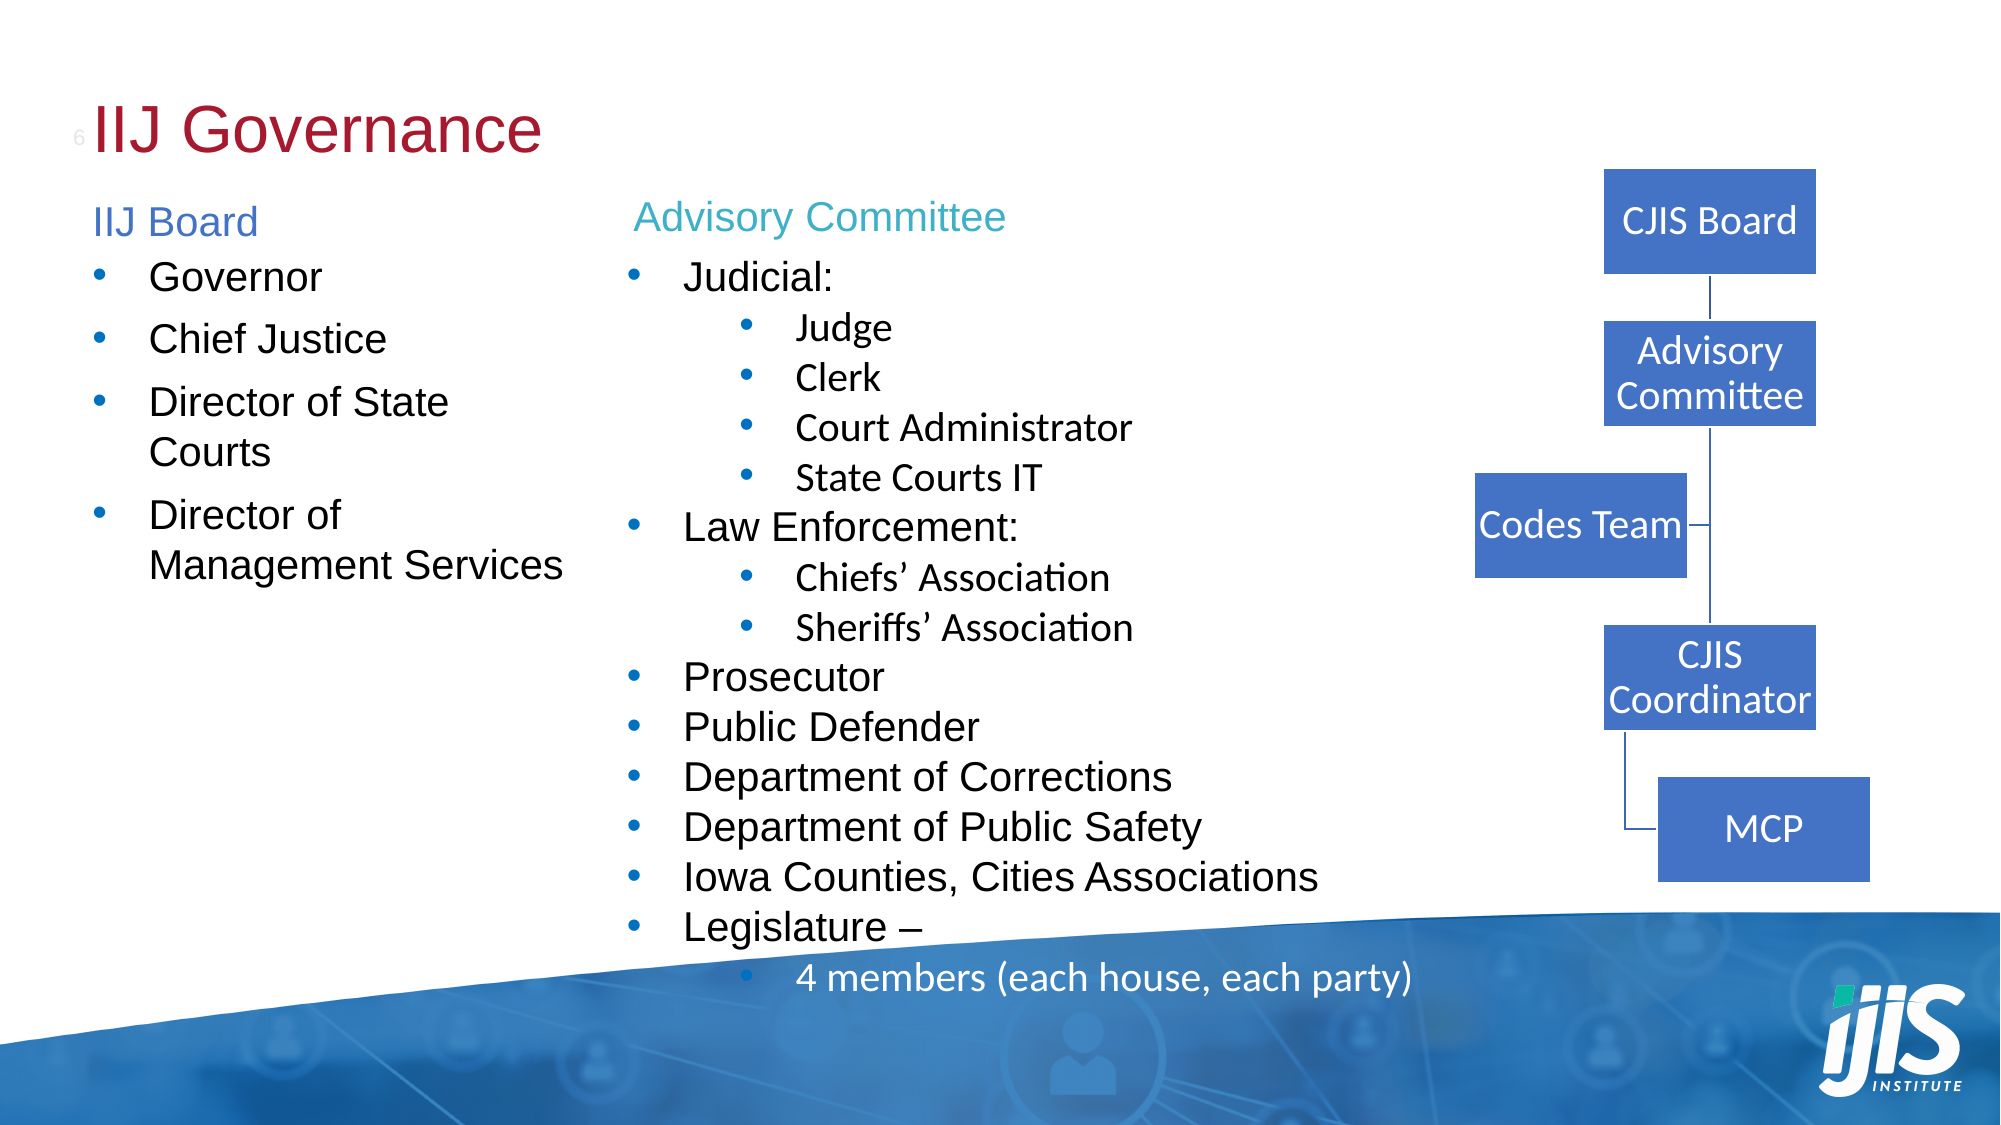

IIJ Governance

CJIS Board
Advisory Committee
CJIS Coordinator
MCP
Codes Team
Advisory Committee
IIJ Board

Governor
Chief Justice
Director of State Courts
Director of Management Services

Judicial:
Judge
Clerk
Court Administrator
State Courts IT
Law Enforcement:
Chiefs’ Association
Sheriffs’ Association
Prosecutor
Public Defender
Department of Corrections
Department of Public Safety
Iowa Counties, Cities Associations
Legislature –
4 members (each house, each party)